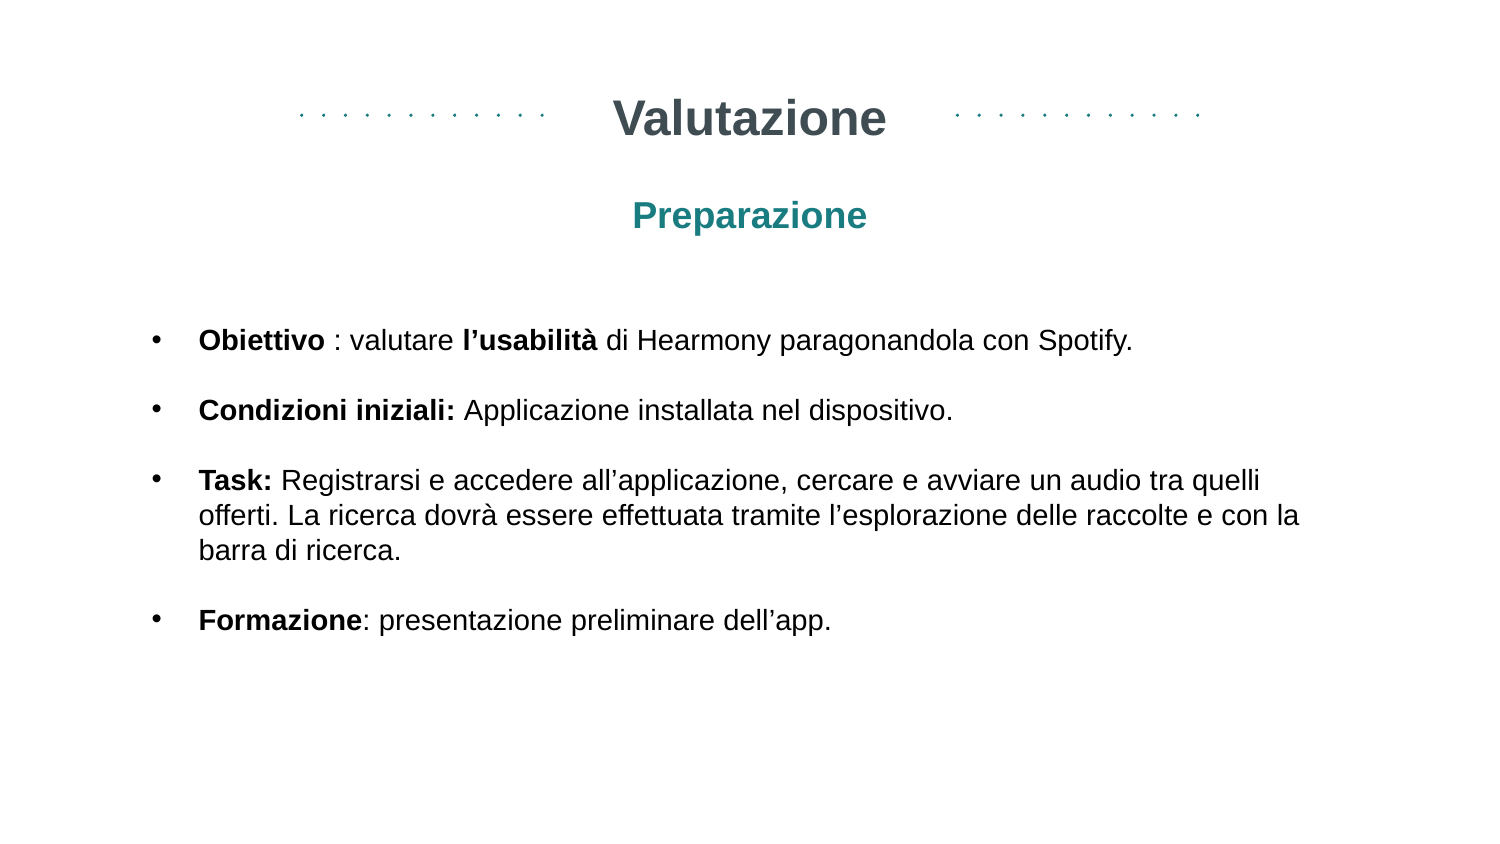

# Valutazione Preparazione

Obiettivo : valutare l’usabilità di Hearmony paragonandola con Spotify.

Condizioni iniziali: Applicazione installata nel dispositivo.

Task: Registrarsi e accedere all’applicazione, cercare e avviare un audio tra quelli offerti. La ricerca dovrà essere effettuata tramite l’esplorazione delle raccolte e con la barra di ricerca.

Formazione: presentazione preliminare dell’app.